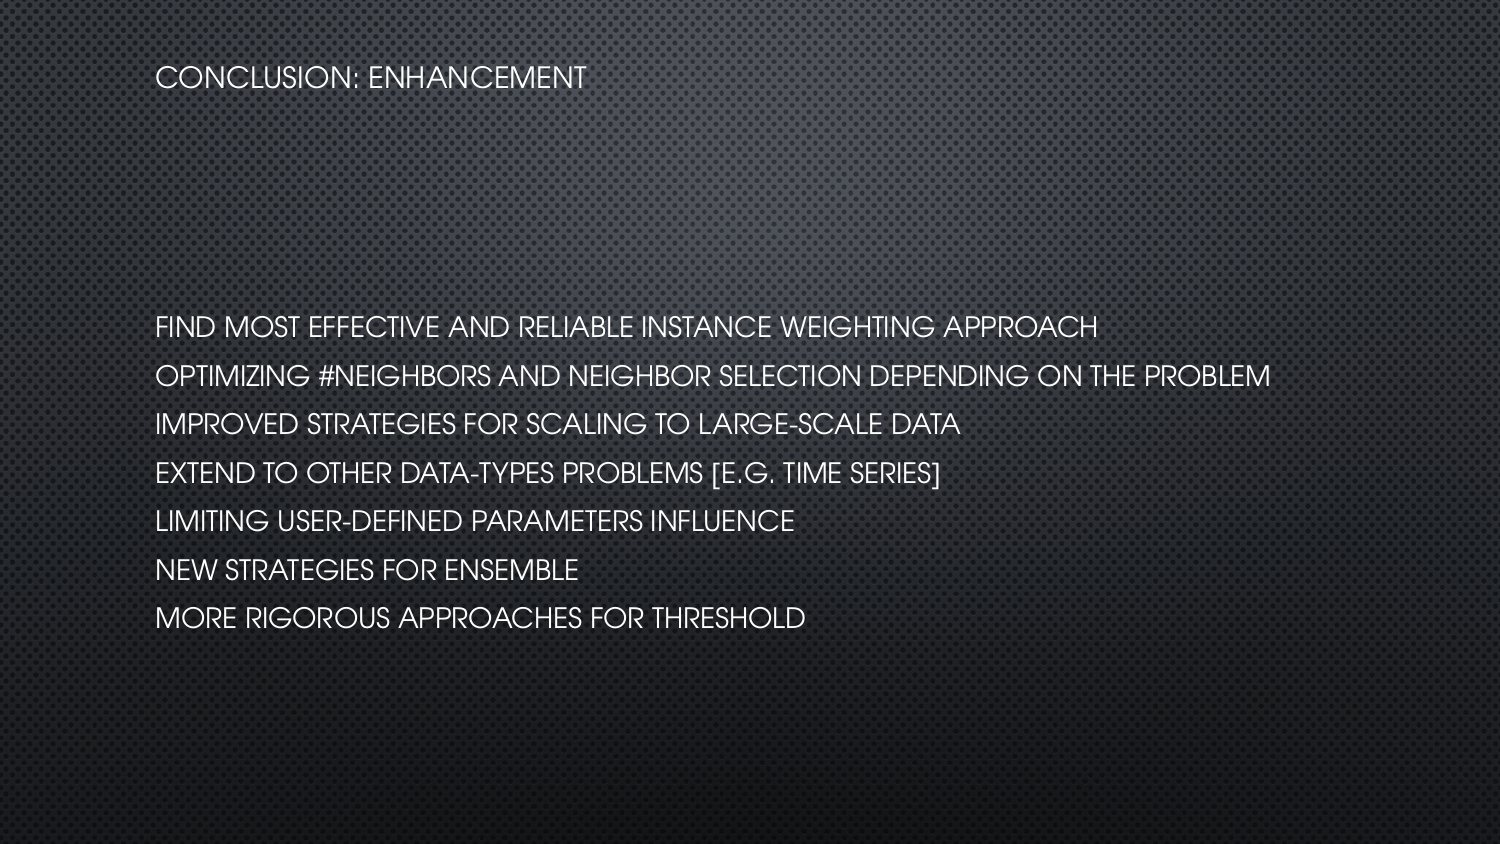

# CONCLUSION: enhancement

find most effective and reliable instance weighting approach
optimizing #neighbors and neighbor selection depending on the problem
improved strategies for scaling to large-scale data
extend to other data-types problems [e.g. time series]
limiting user-defined parameters influence
new strategies for ensemble
more rigorous approaches for threshold
39